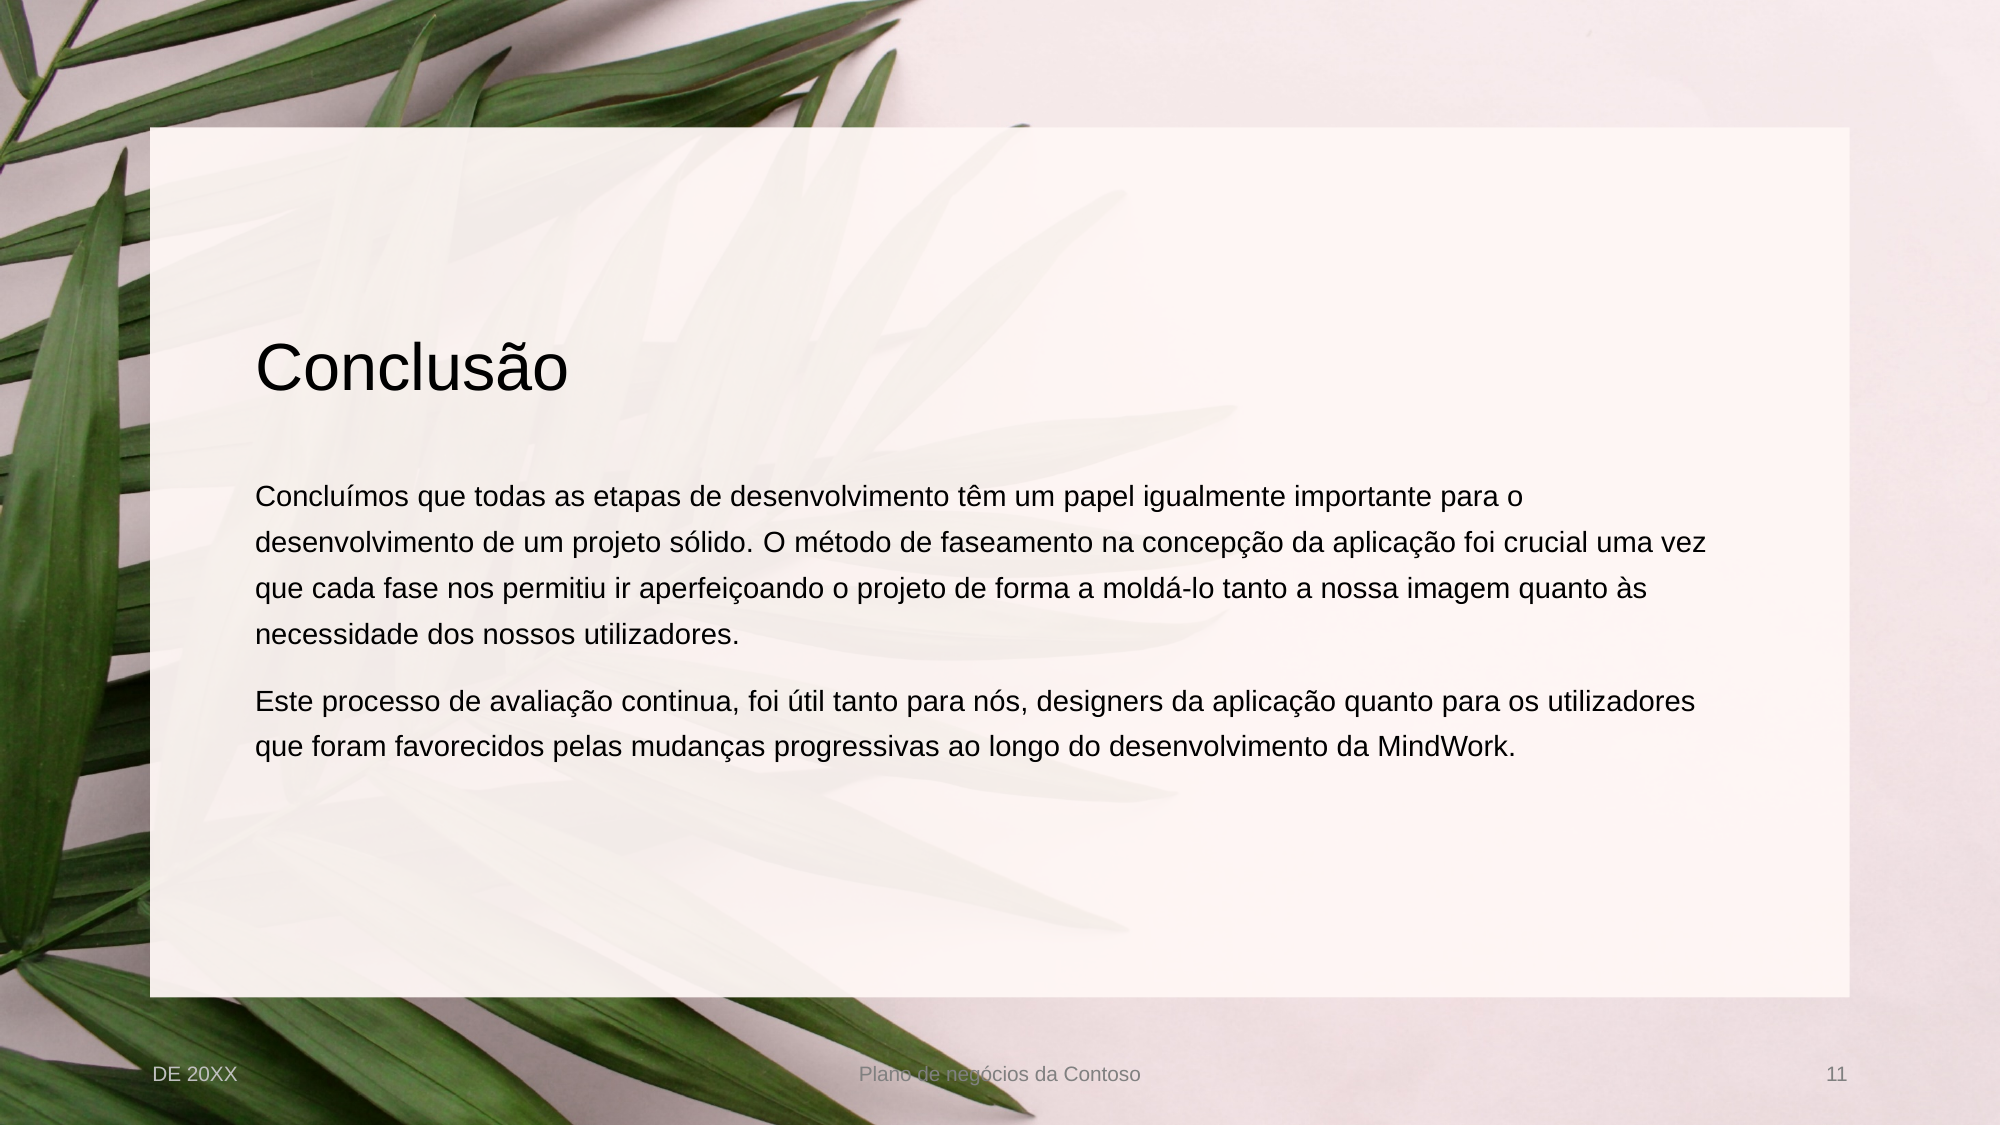

# Conclusão
Concluímos que todas as etapas de desenvolvimento têm um papel igualmente importante para o desenvolvimento de um projeto sólido. O método de faseamento na concepção da aplicação foi crucial uma vez que cada fase nos permitiu ir aperfeiçoando o projeto de forma a moldá-lo tanto a nossa imagem quanto às necessidade dos nossos utilizadores.
Este processo de avaliação continua, foi útil tanto para nós, designers da aplicação quanto para os utilizadores que foram favorecidos pelas mudanças progressivas ao longo do desenvolvimento da MindWork.
DE 20XX
Plano de negócios da Contoso
11